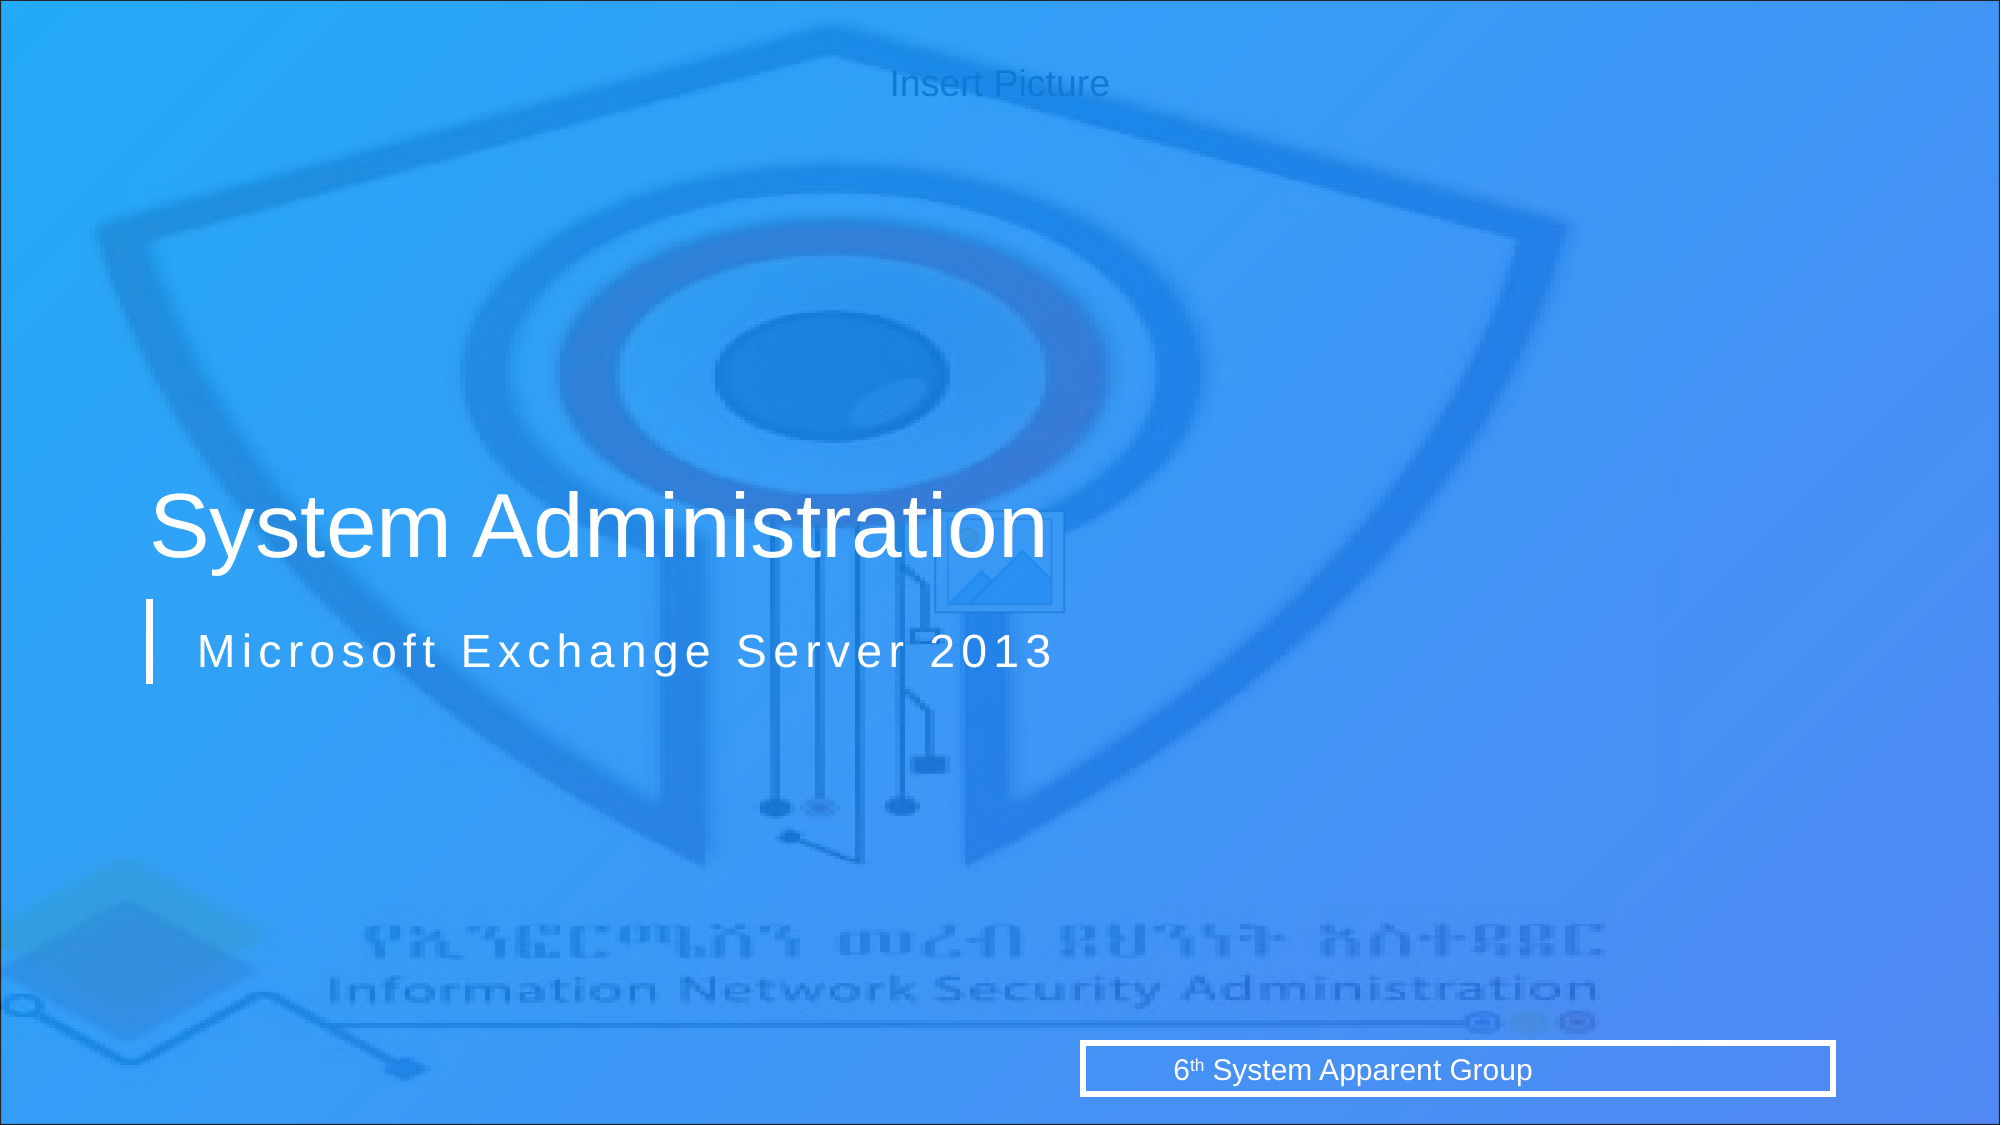

System Administration
Microsoft Exchange Server 2013

           6th System Apparent Group